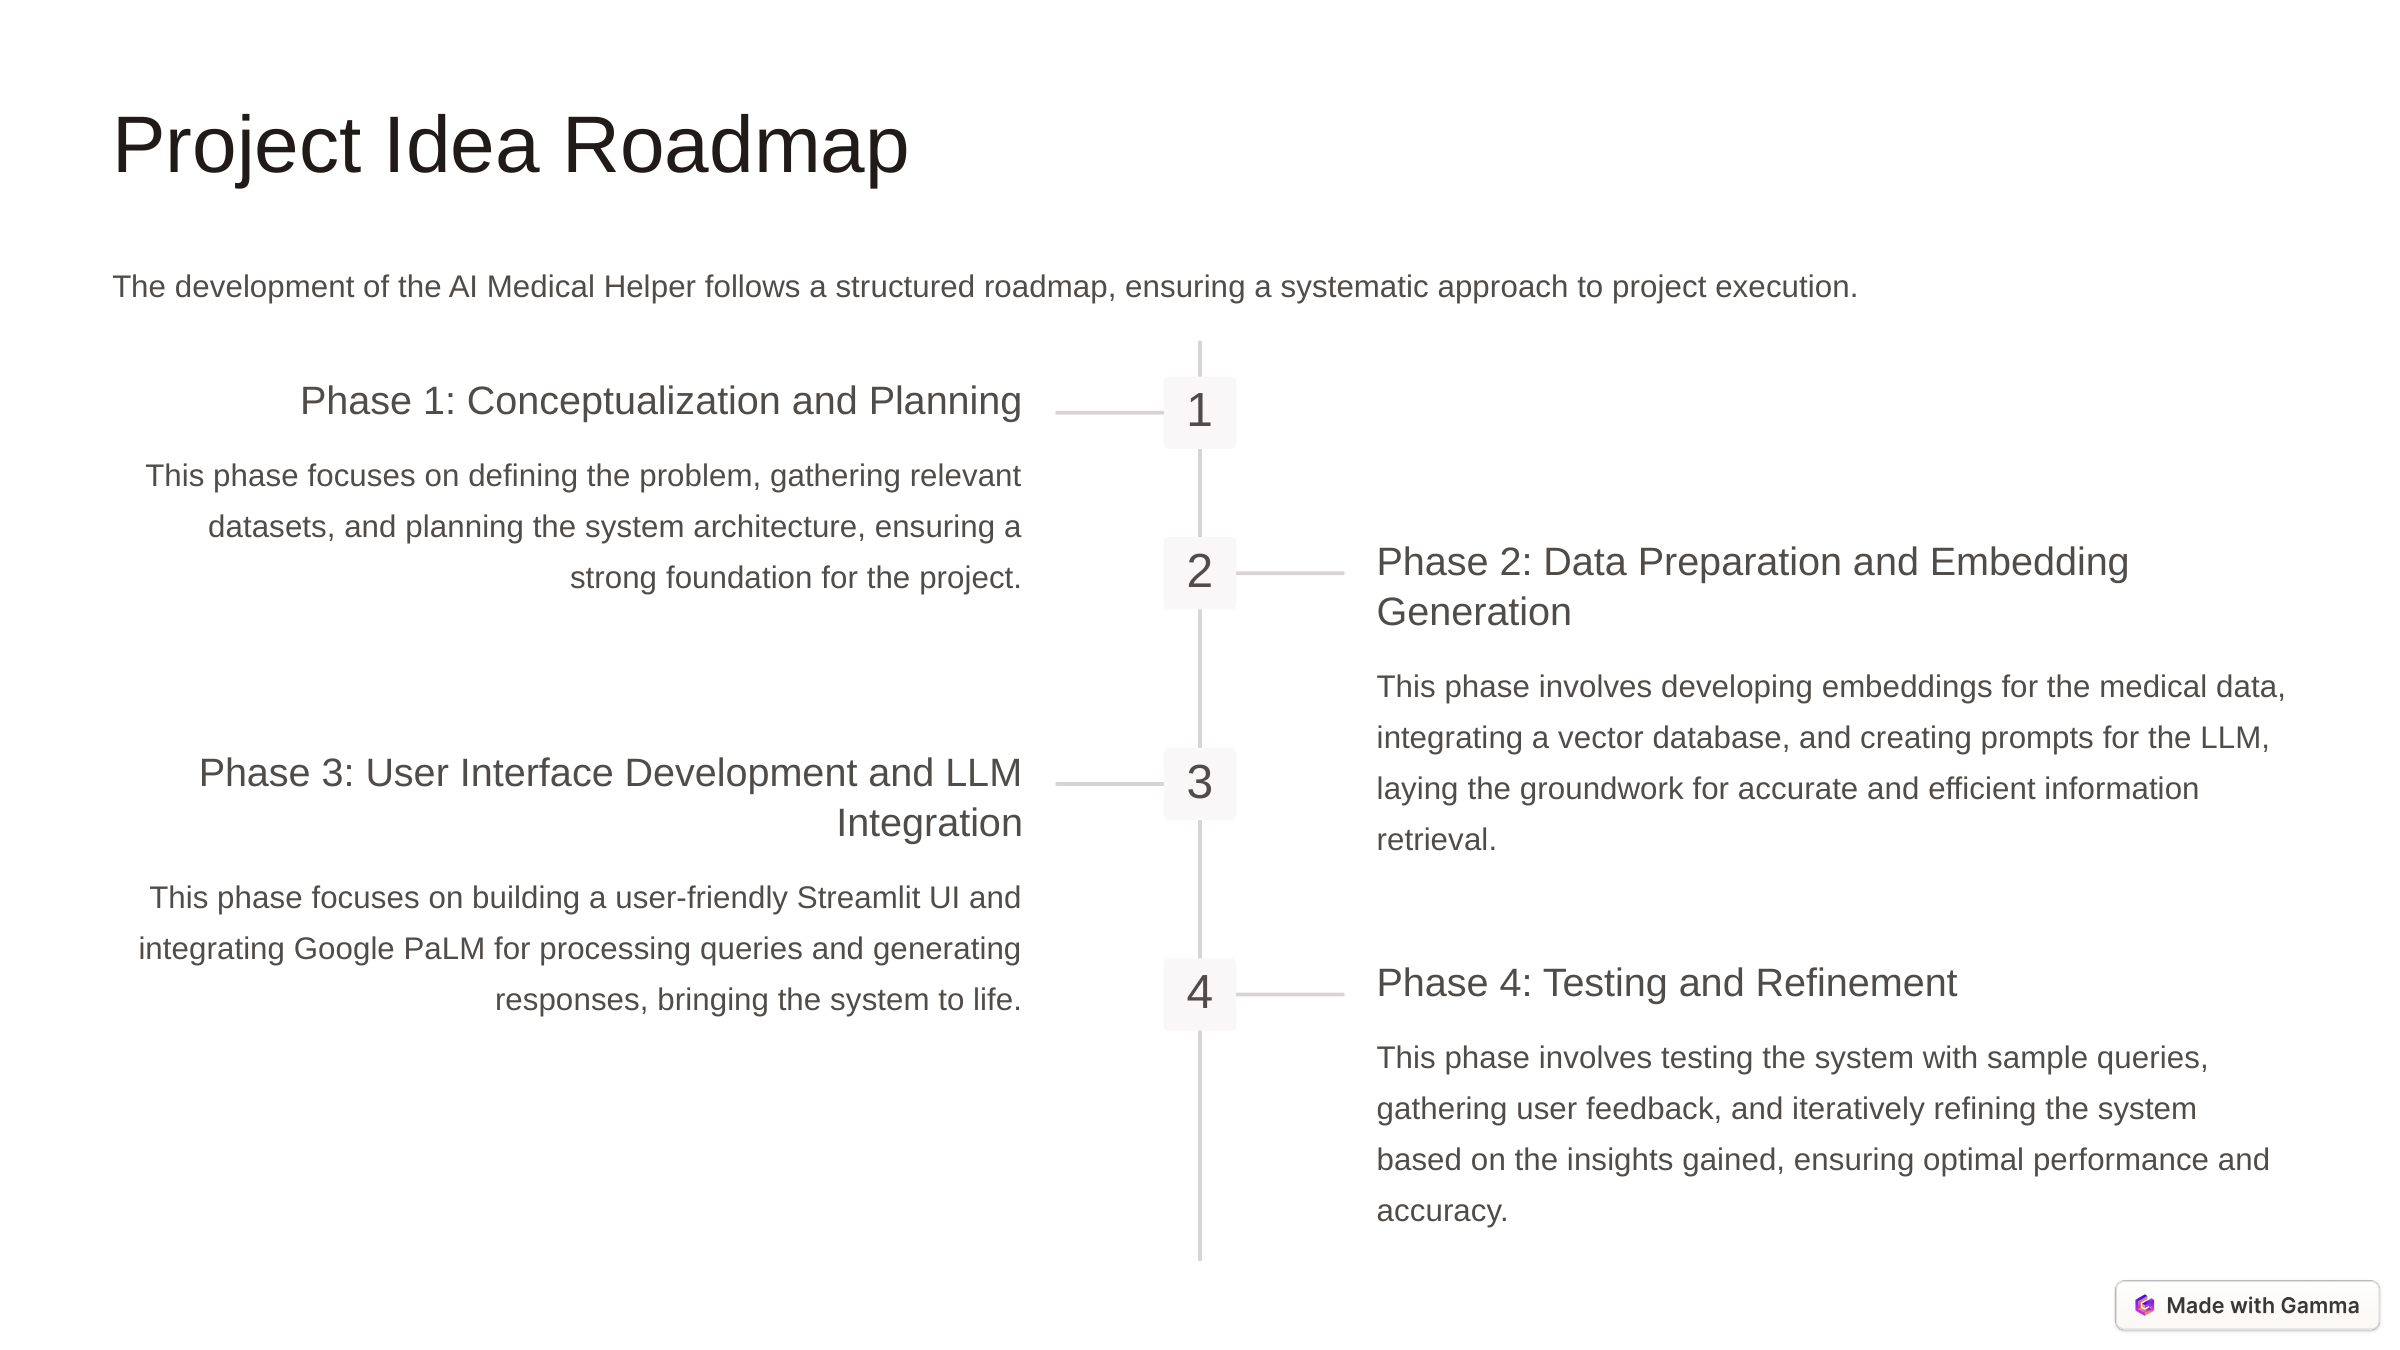

Project Idea Roadmap
The development of the AI Medical Helper follows a structured roadmap, ensuring a systematic approach to project execution.

Phase 1: Conceptualization and Planning

1

This phase focuses on defining the problem, gathering relevant datasets, and planning the system architecture, ensuring a strong foundation for the project.
Phase 2: Data Preparation and Embedding Generation

2

This phase involves developing embeddings for the medical data, integrating a vector database, and creating prompts for the LLM, laying the groundwork for accurate and efficient information retrieval.
Phase 3: User Interface Development and LLM Integration

3

This phase focuses on building a user-friendly Streamlit UI and integrating Google PaLM for processing queries and generating responses, bringing the system to life.
Phase 4: Testing and Refinement

4

This phase involves testing the system with sample queries, gathering user feedback, and iteratively refining the system based on the insights gained, ensuring optimal performance and accuracy.